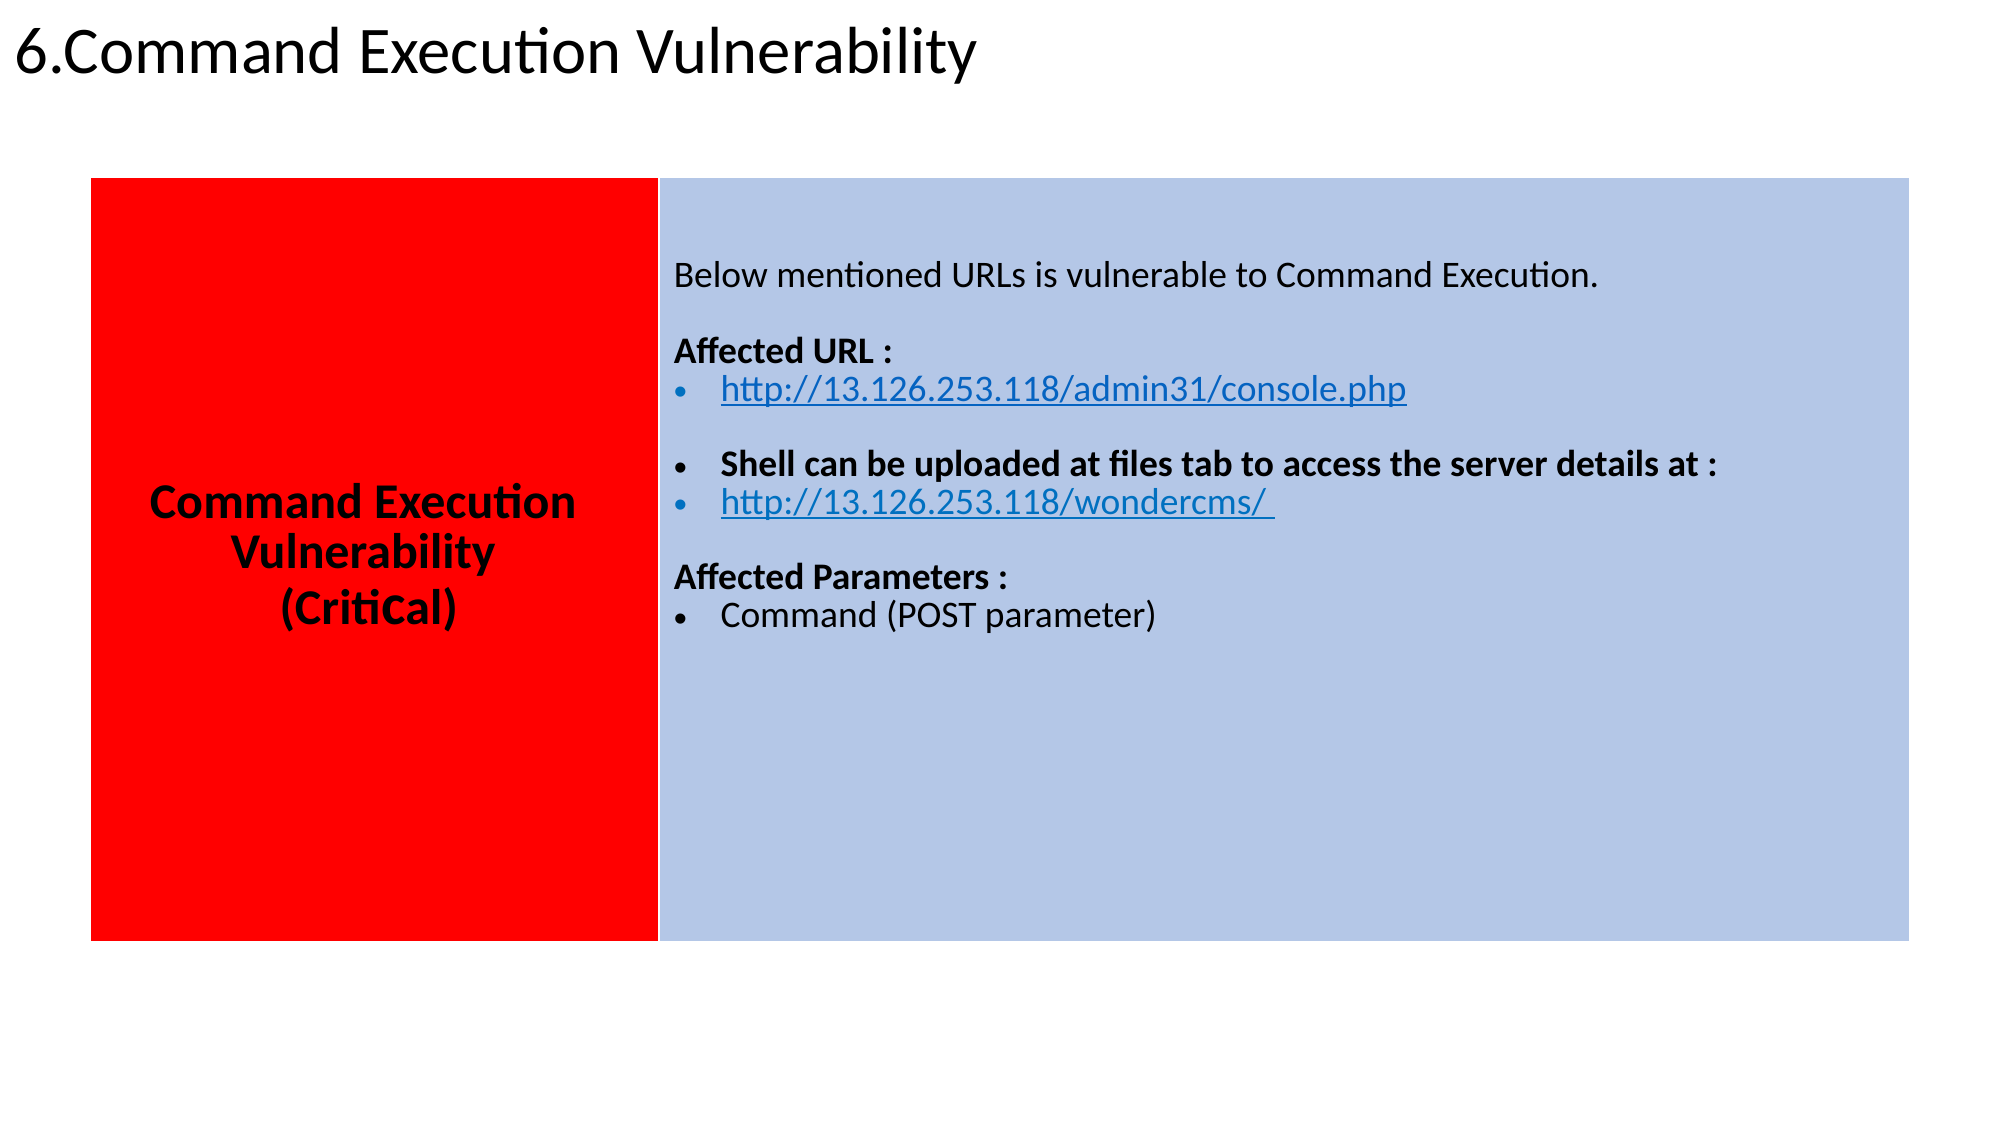

6.Command Execution Vulnerability

| Command Execution Vulnerability (Critical) | Below mentioned URLs is vulnerable to Command Execution. Affected URL : http://13.126.253.118/admin31/console.php Shell can be uploaded at files tab to access the server details at : http://13.126.253.118/wondercms/ Affected Parameters : Command (POST parameter) |
| --- | --- |